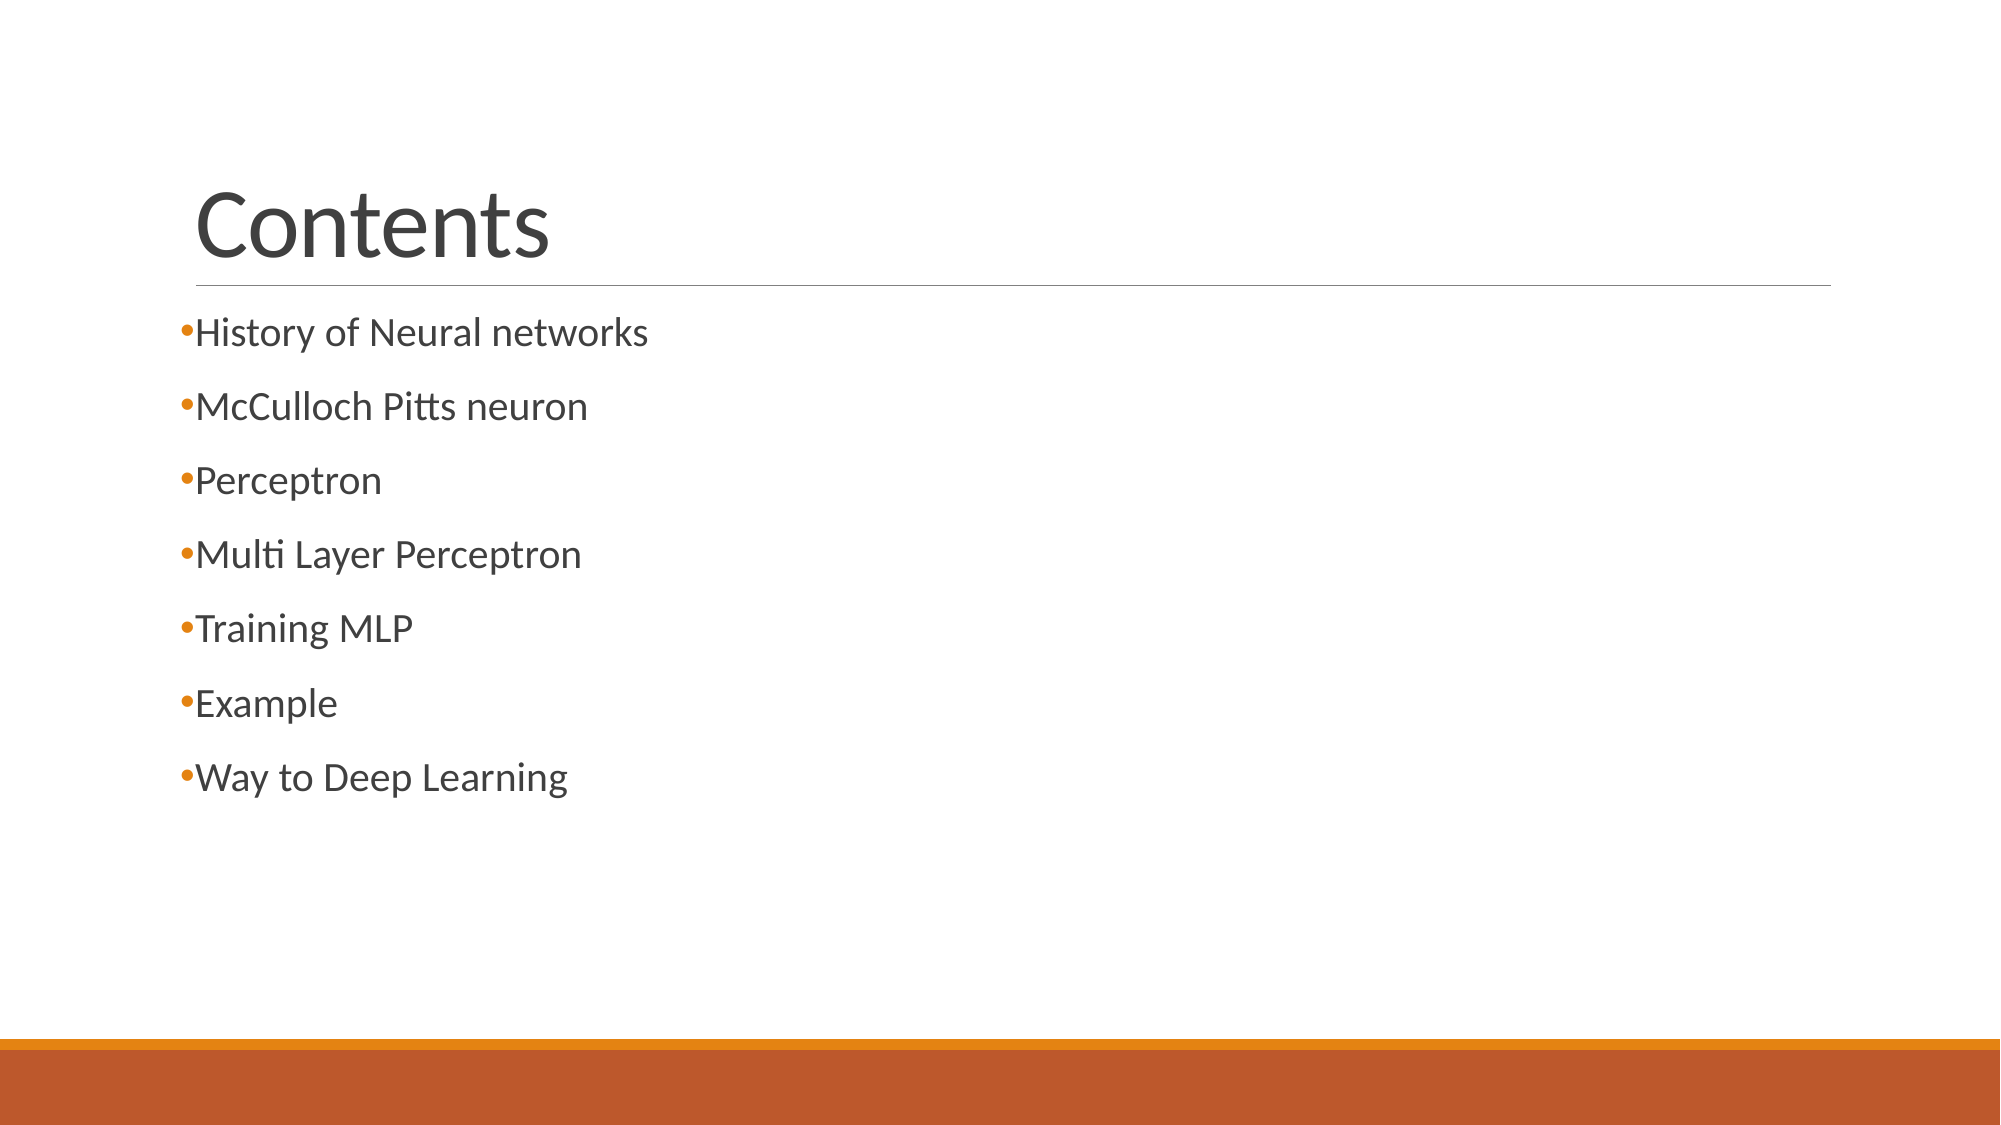

# Contents
History of Neural networks
McCulloch Pitts neuron
Perceptron
Multi Layer Perceptron
Training MLP
Example
Way to Deep Learning